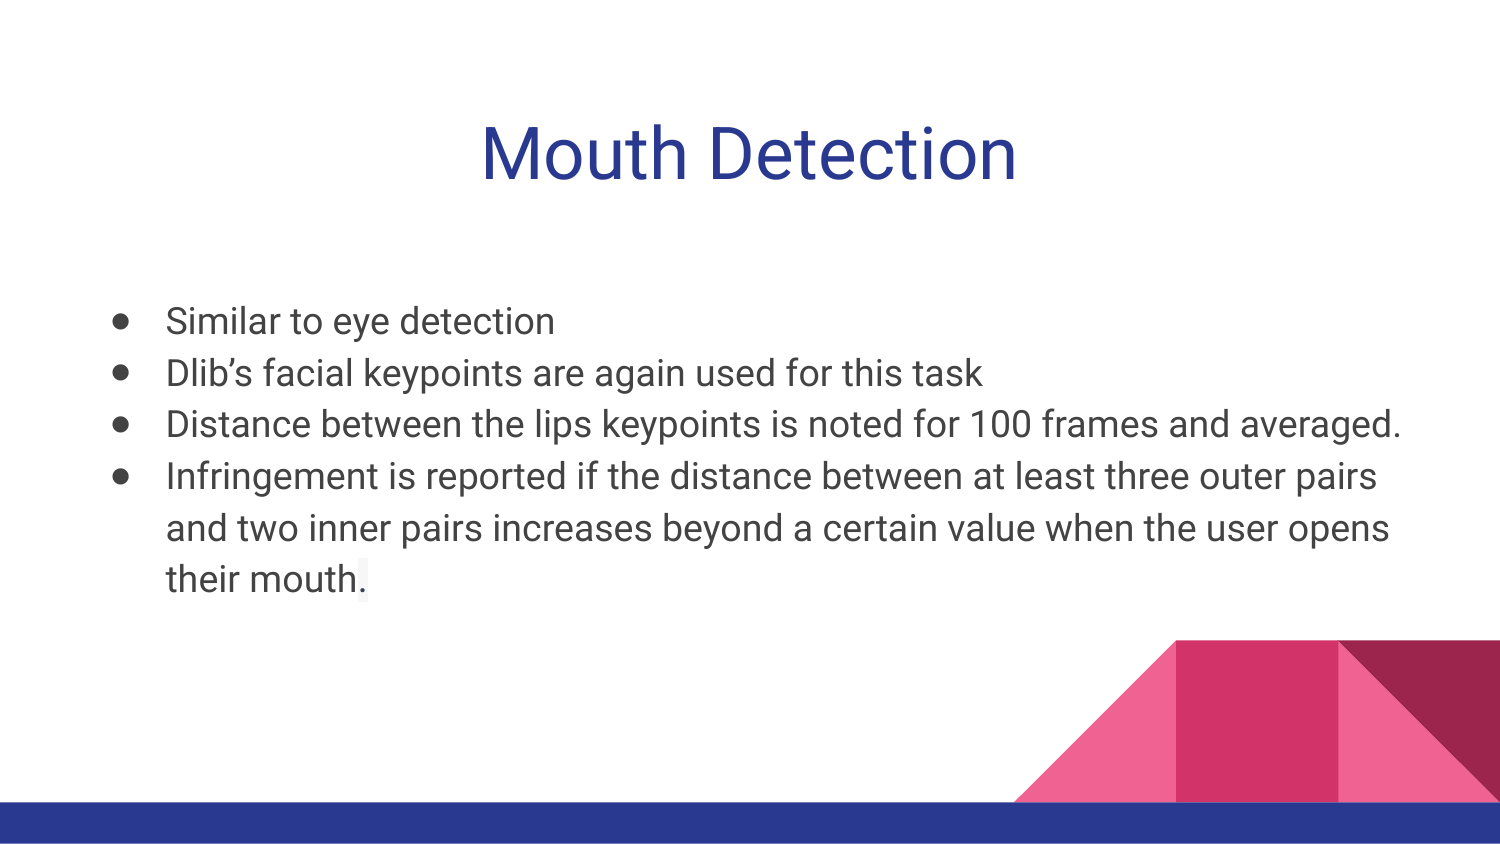

# Mouth Detection
Similar to eye detection
Dlib’s facial keypoints are again used for this task
Distance between the lips keypoints is noted for 100 frames and averaged.
Infringement is reported if the distance between at least three outer pairs and two inner pairs increases beyond a certain value when the user opens their mouth.